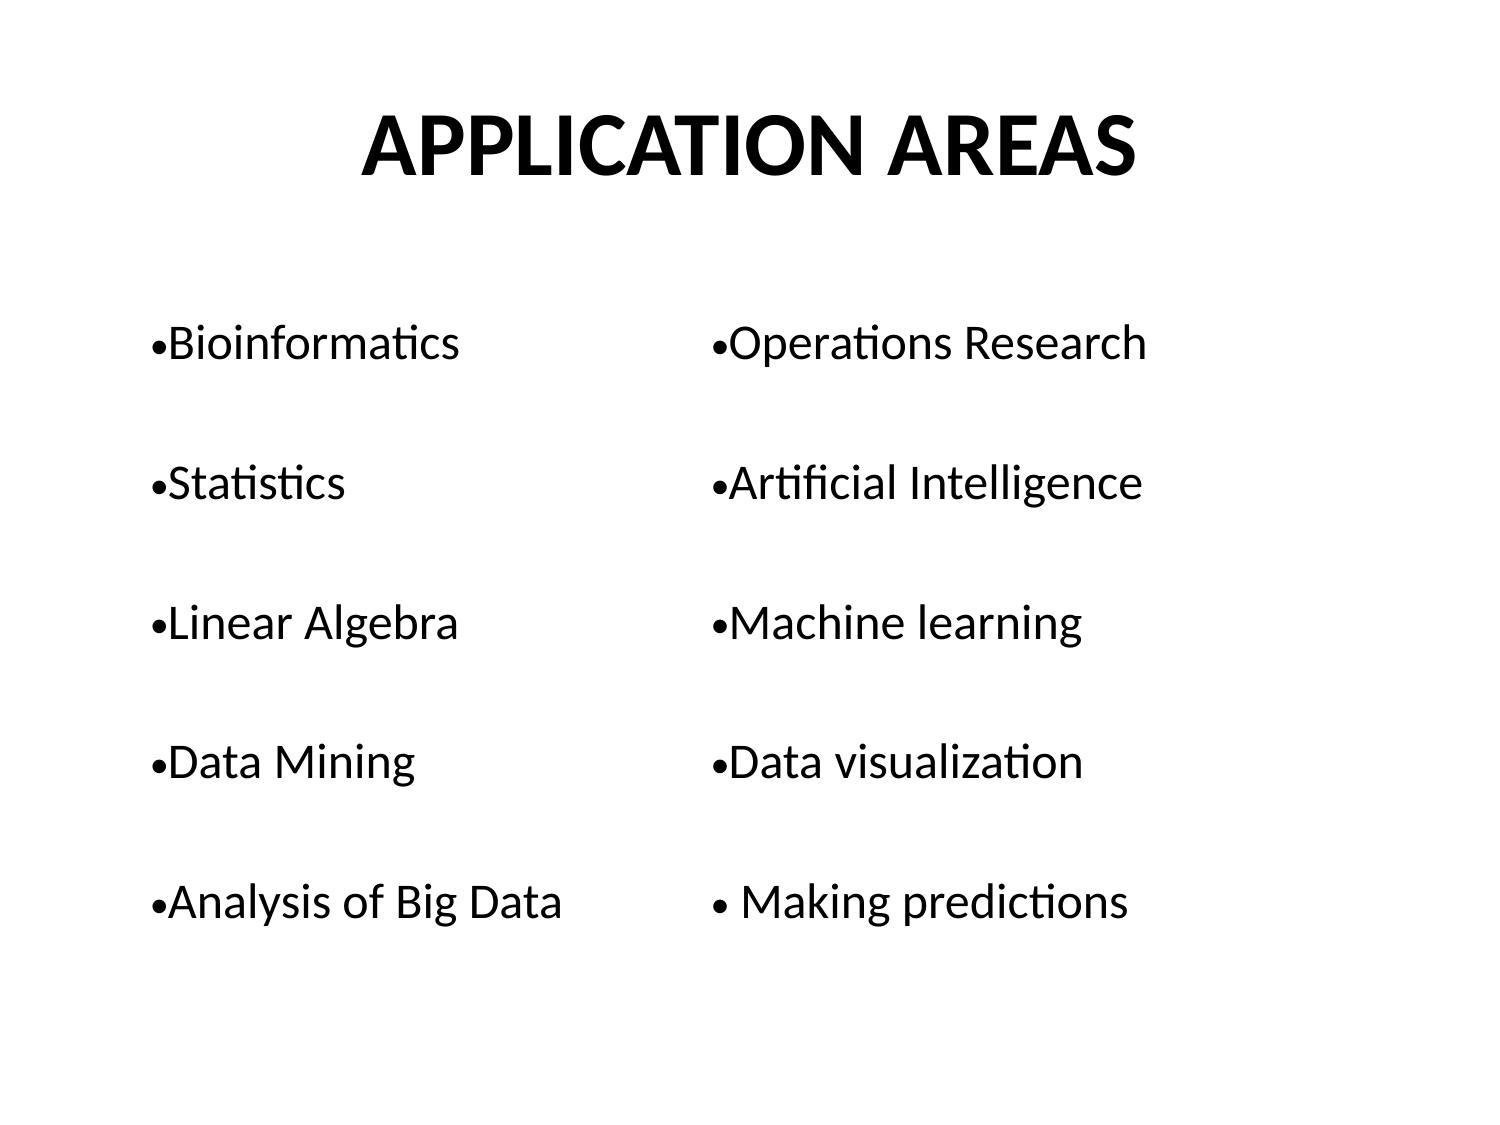

# APPLICATION AREAS
| Bioinformatics | Operations Research |
| --- | --- |
| Statistics | Artificial Intelligence |
| Linear Algebra | Machine learning |
| Data Mining | Data visualization |
| Analysis of Big Data | Making predictions |